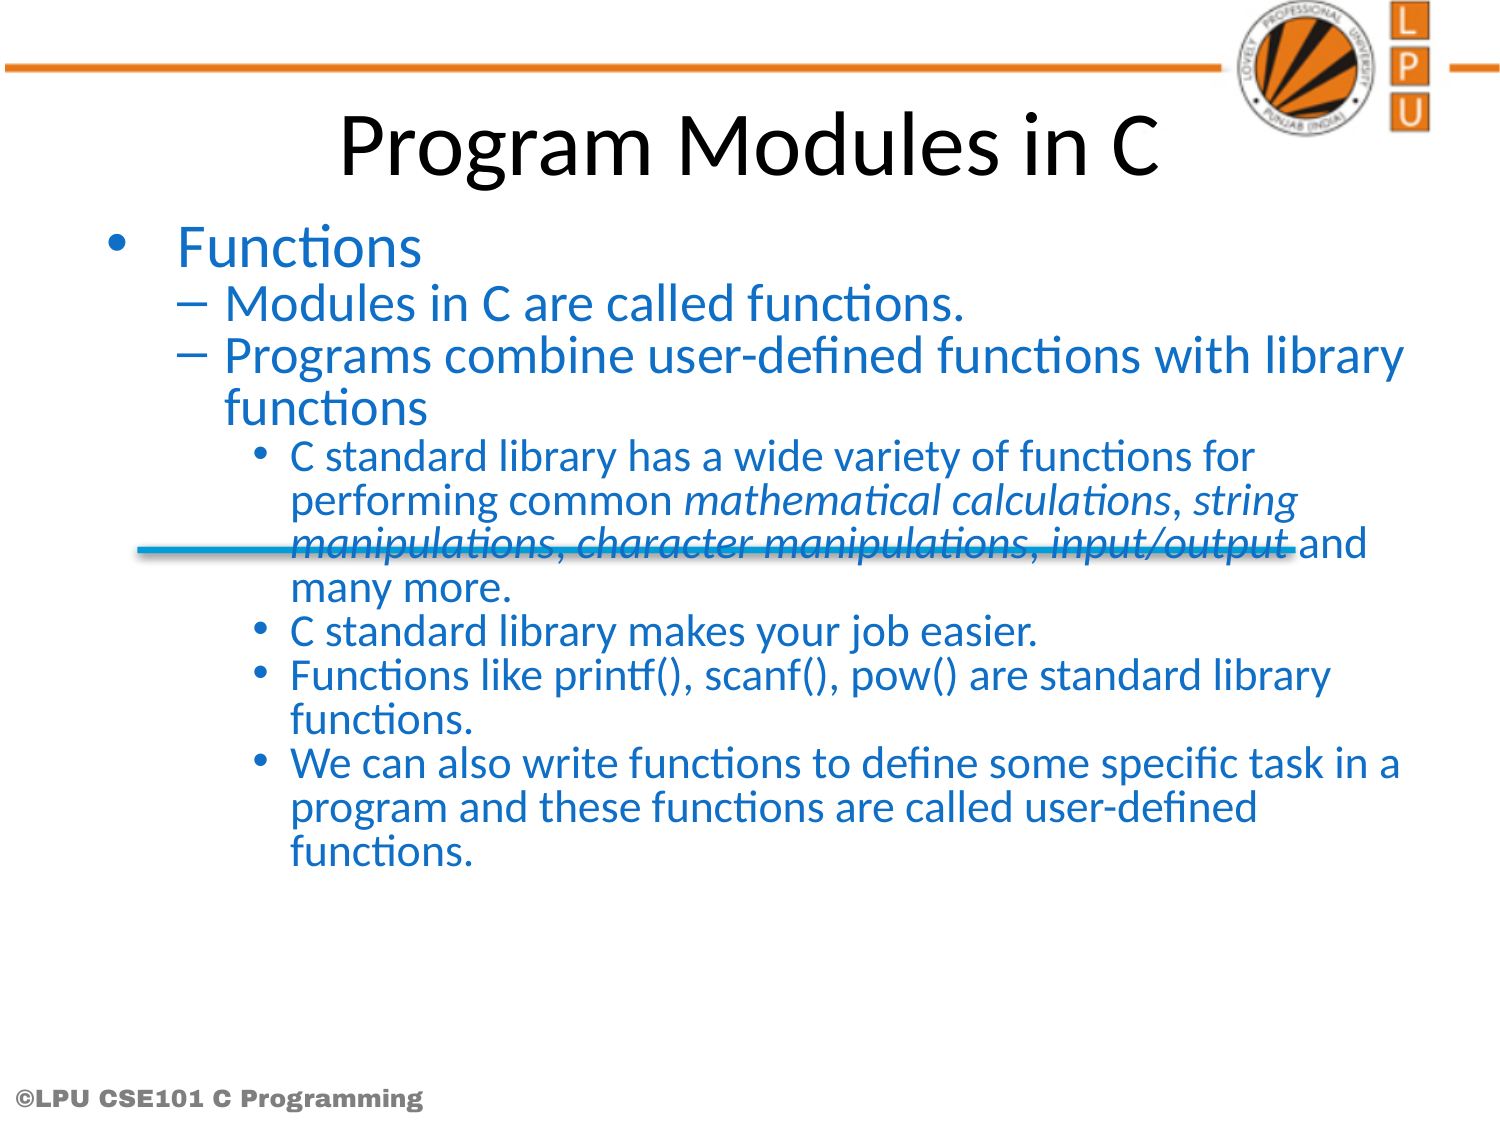

Program Modules in C
Functions
Modules in C are called functions.
Programs combine user-defined functions with library functions
C standard library has a wide variety of functions for performing common mathematical calculations, string manipulations, character manipulations, input/output and many more.
C standard library makes your job easier.
Functions like printf(), scanf(), pow() are standard library functions.
We can also write functions to define some specific task in a program and these functions are called user-defined functions.